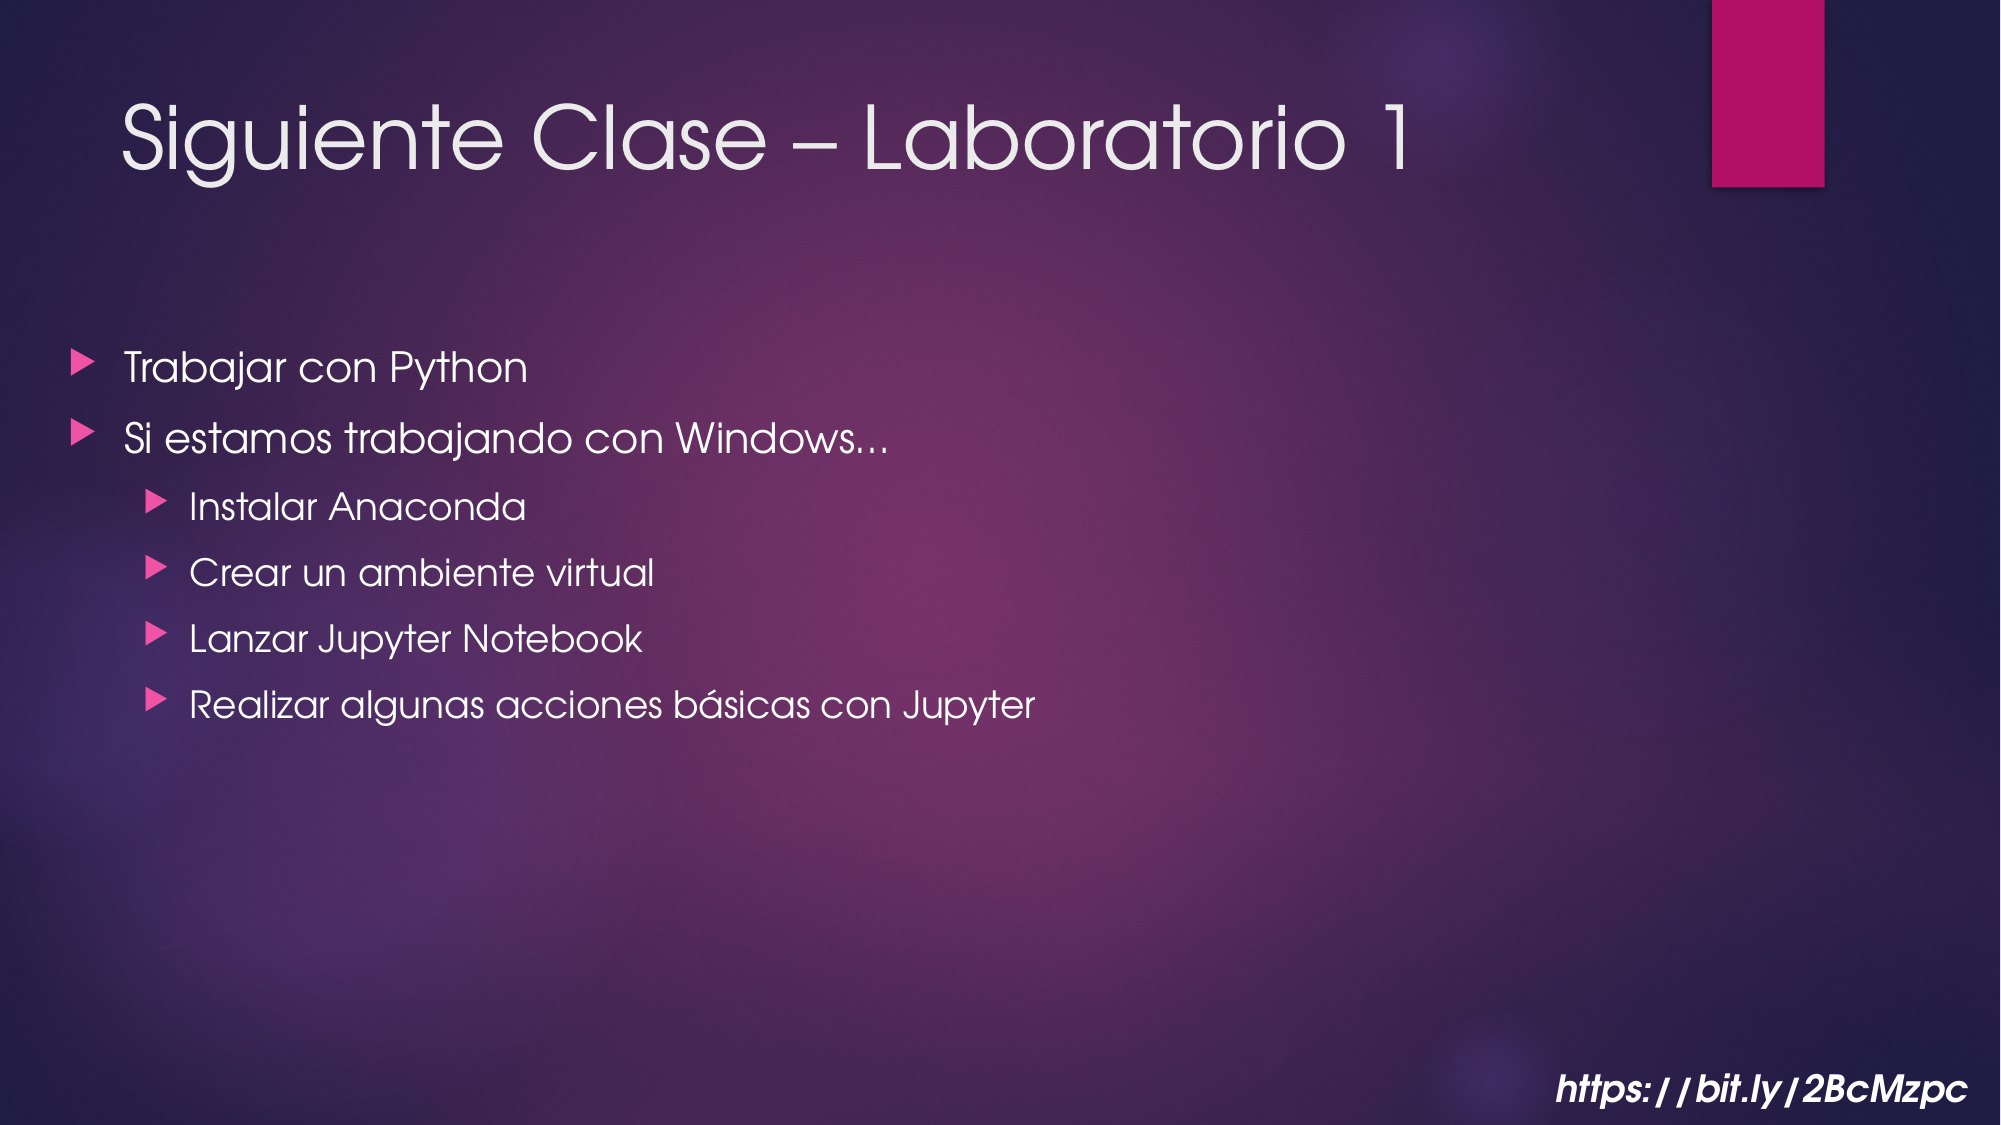

# Siguiente Clase – Laboratorio 1
Trabajar con Python
Si estamos trabajando con Windows…
Instalar Anaconda
Crear un ambiente virtual
Lanzar Jupyter Notebook
Realizar algunas acciones básicas con Jupyter
https://bit.ly/2BcMzpc